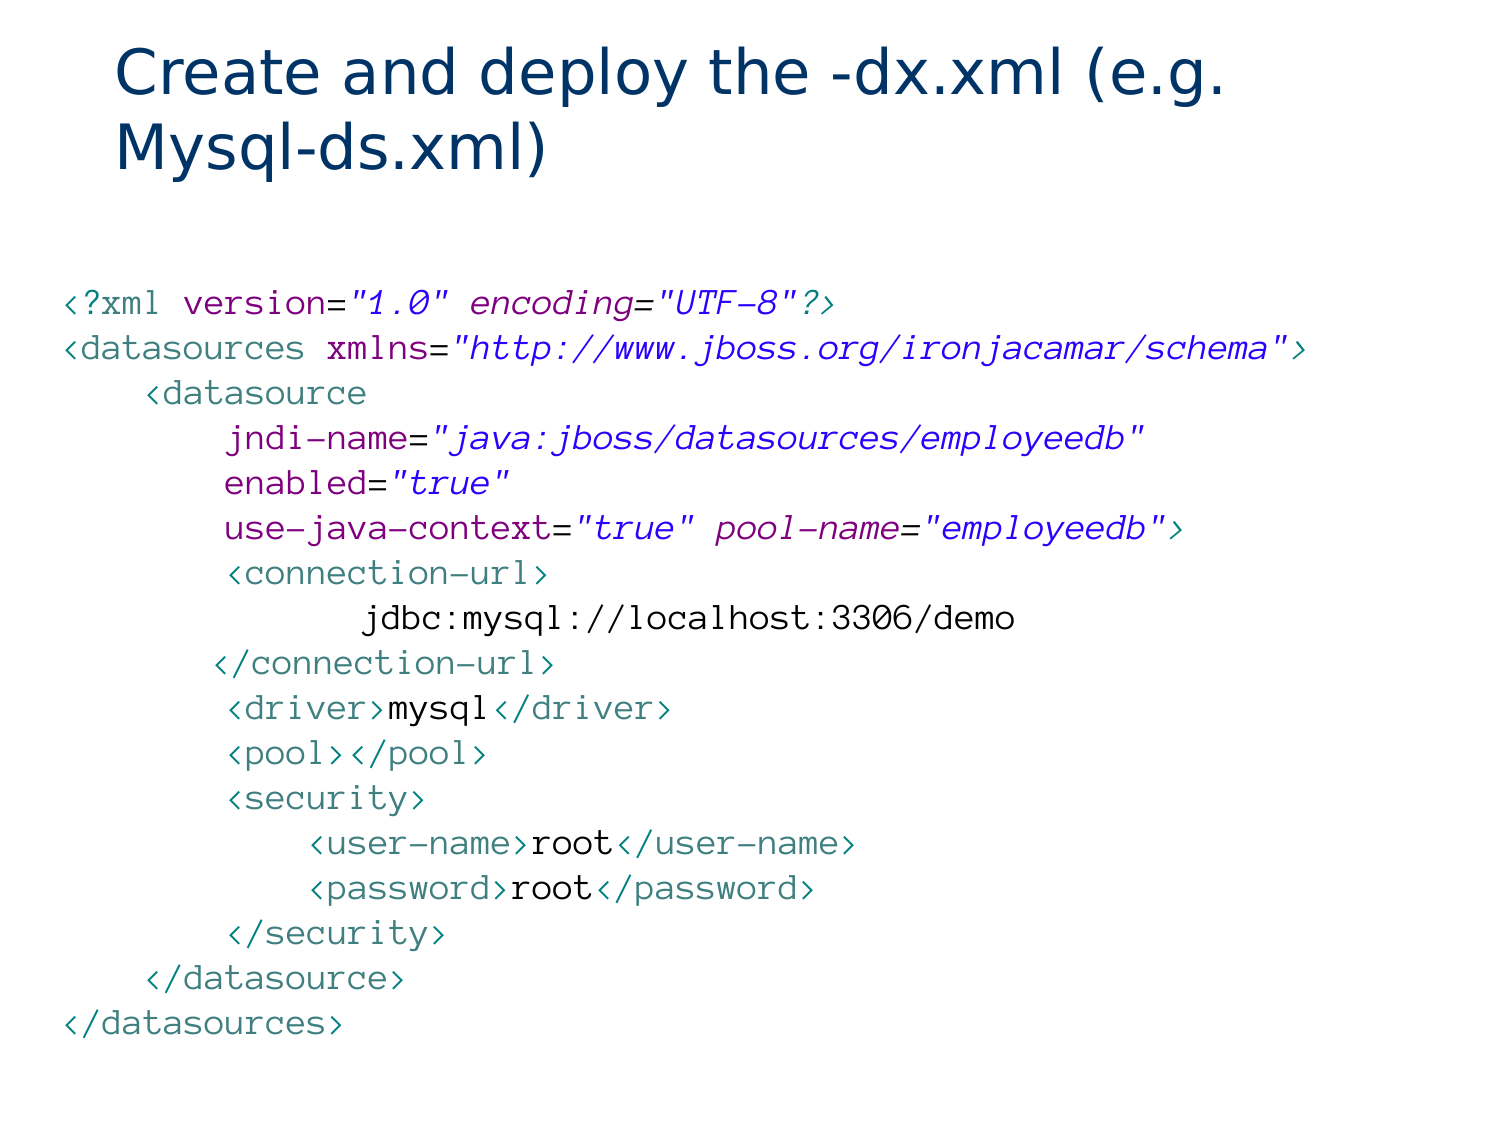

# Create and deploy the -dx.xml (e.g. Mysql-ds.xml)
<?xml version="1.0" encoding="UTF-8"?>
<datasources xmlns="http://www.jboss.org/ironjacamar/schema">
    <datasource
        jndi-name="java:jboss/datasources/employeedb"
        enabled="true"
        use-java-context="true" pool-name="employeedb">
        <connection-url>
		jdbc:mysql://localhost:3306/demo
	</connection-url>
        <driver>mysql</driver>
        <pool></pool>
        <security>
            <user-name>root</user-name>
            <password>root</password>
        </security>
    </datasource>
</datasources>